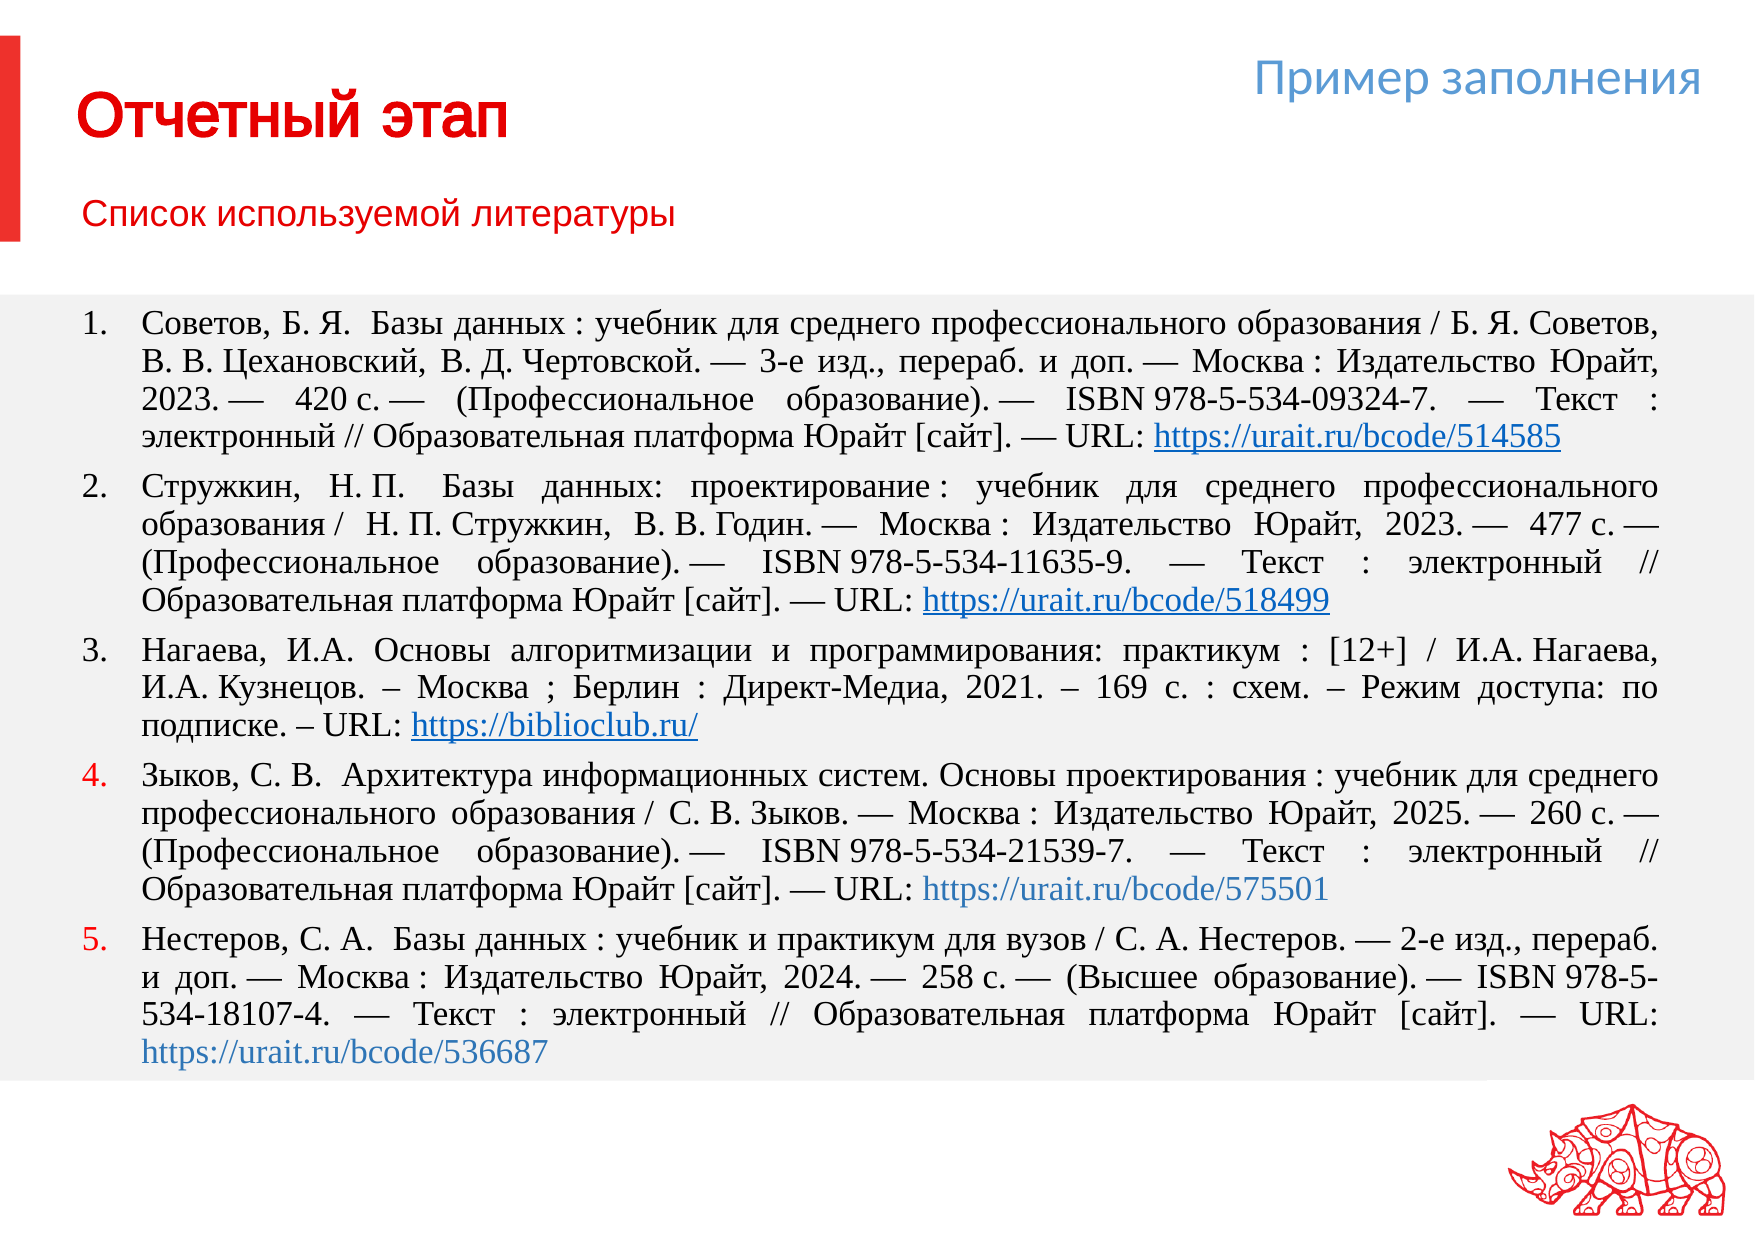

Пример заполнения
# Отчетный этап
Список используемой литературы
Советов, Б. Я.  Базы данных : учебник для среднего профессионального образования / Б. Я. Советов, В. В. Цехановский, В. Д. Чертовской. — 3-е изд., перераб. и доп. — Москва : Издательство Юрайт, 2023. — 420 с. — (Профессиональное образование). — ISBN 978-5-534-09324-7. — Текст : электронный // Образовательная платформа Юрайт [сайт]. — URL: https://urait.ru/bcode/514585
Стружкин, Н. П.  Базы данных: проектирование : учебник для среднего профессионального образования / Н. П. Стружкин, В. В. Годин. — Москва : Издательство Юрайт, 2023. — 477 с. — (Профессиональное образование). — ISBN 978-5-534-11635-9. — Текст : электронный // Образовательная платформа Юрайт [сайт]. — URL: https://urait.ru/bcode/518499
Нагаева, И.А. Основы алгоритмизации и программирования: практикум : [12+] / И.А. Нагаева, И.А. Кузнецов. – Москва ; Берлин : Директ-Медиа, 2021. – 169 с. : схем. – Режим доступа: по подписке. – URL: https://biblioclub.ru/
Зыков, С. В.  Архитектура информационных систем. Основы проектирования : учебник для среднего профессионального образования / С. В. Зыков. — Москва : Издательство Юрайт, 2025. — 260 с. — (Профессиональное образование). — ISBN 978-5-534-21539-7. — Текст : электронный // Образовательная платформа Юрайт [сайт]. — URL: https://urait.ru/bcode/575501
Нестеров, С. А.  Базы данных : учебник и практикум для вузов / С. А. Нестеров. — 2-е изд., перераб. и доп. — Москва : Издательство Юрайт, 2024. — 258 с. — (Высшее образование). — ISBN 978-5-534-18107-4. — Текст : электронный // Образовательная платформа Юрайт [сайт]. — URL: https://urait.ru/bcode/536687